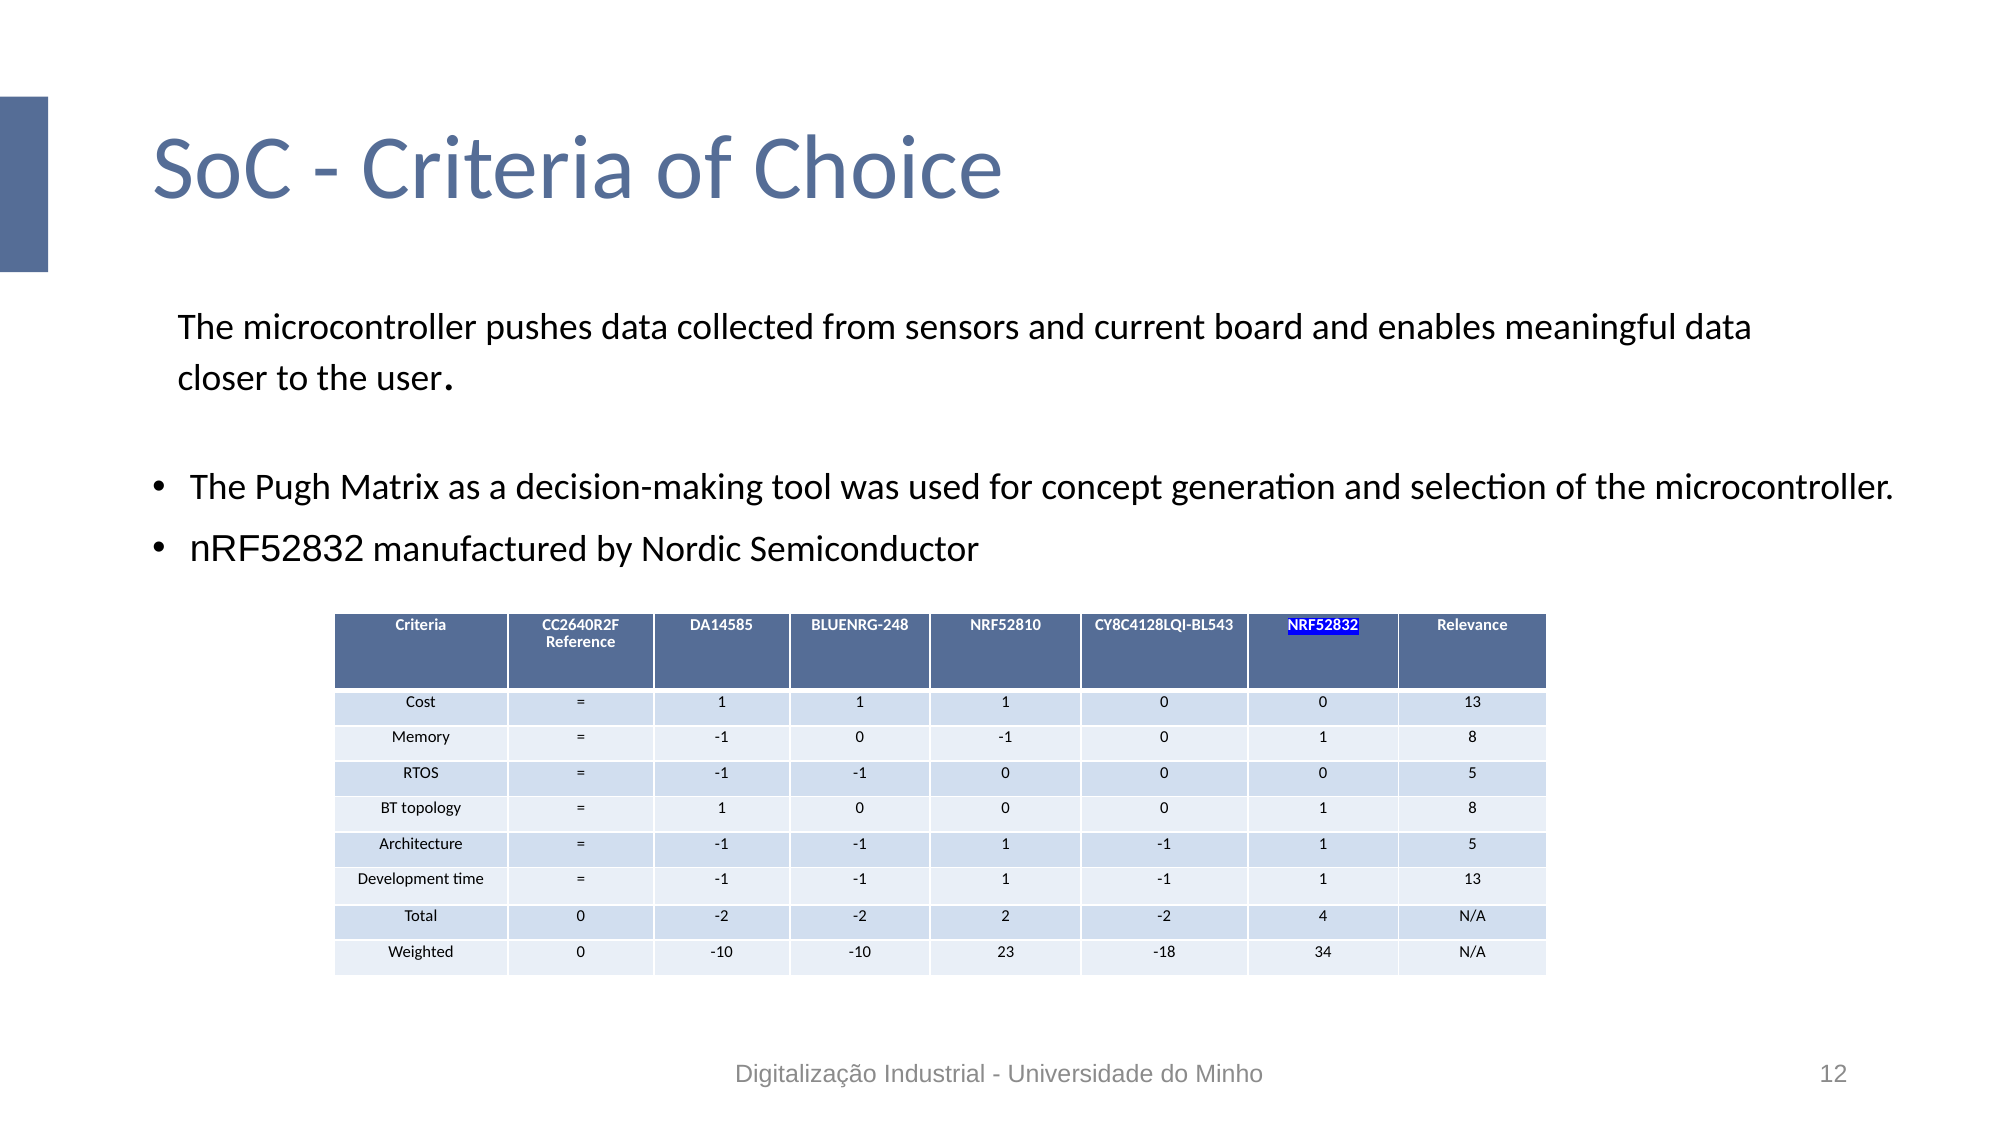

# SoC - Criteria of Choice

The microcontroller pushes data collected from sensors and current board and enables meaningful data closer to the user.
The Pugh Matrix as a decision-making tool was used for concept generation and selection of the microcontroller.
nRF52832 manufactured by Nordic Semiconductor

| Criteria | CC2640R2F Reference | DA14585 | BLUENRG-248 | NRF52810 | CY8C4128LQI-BL543 | NRF52832 | Relevance |
| --- | --- | --- | --- | --- | --- | --- | --- |
| Cost | = | 1 | 1 | 1 | 0 | 0 | 13 |
| Memory | = | -1 | 0 | -1 | 0 | 1 | 8 |
| RTOS | = | -1 | -1 | 0 | 0 | 0 | 5 |
| BT topology | = | 1 | 0 | 0 | 0 | 1 | 8 |
| Architecture | = | -1 | -1 | 1 | -1 | 1 | 5 |
| Development time | = | -1 | -1 | 1 | -1 | 1 | 13 |
| Total | 0 | -2 | -2 | 2 | -2 | 4 | N/A |
| Weighted | 0 | -10 | -10 | 23 | -18 | 34 | N/A |
Digitalização Industrial - Universidade do Minho
12